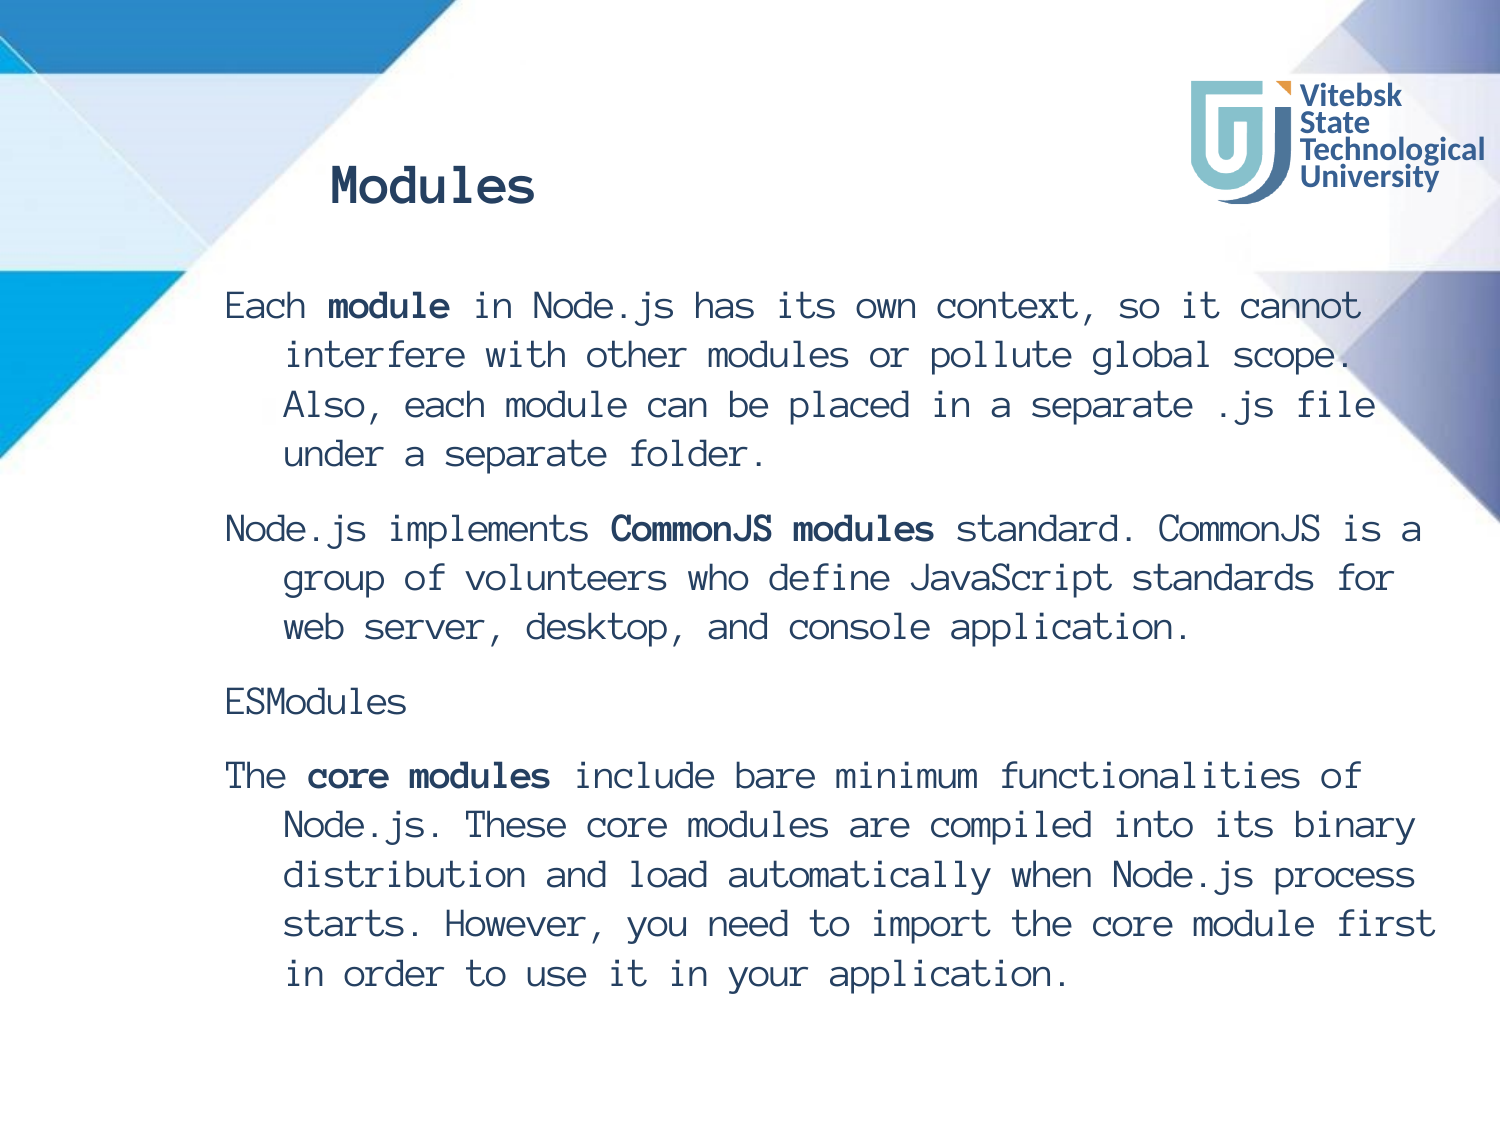

# Modules
Each module in Node.js has its own context, so it cannot interfere with other modules or pollute global scope. Also, each module can be placed in a separate .js file under a separate folder.
Node.js implements CommonJS modules standard. CommonJS is a group of volunteers who define JavaScript standards for web server, desktop, and console application.
ESModules
The core modules include bare minimum functionalities of Node.js. These core modules are compiled into its binary distribution and load automatically when Node.js process starts. However, you need to import the core module first in order to use it in your application.